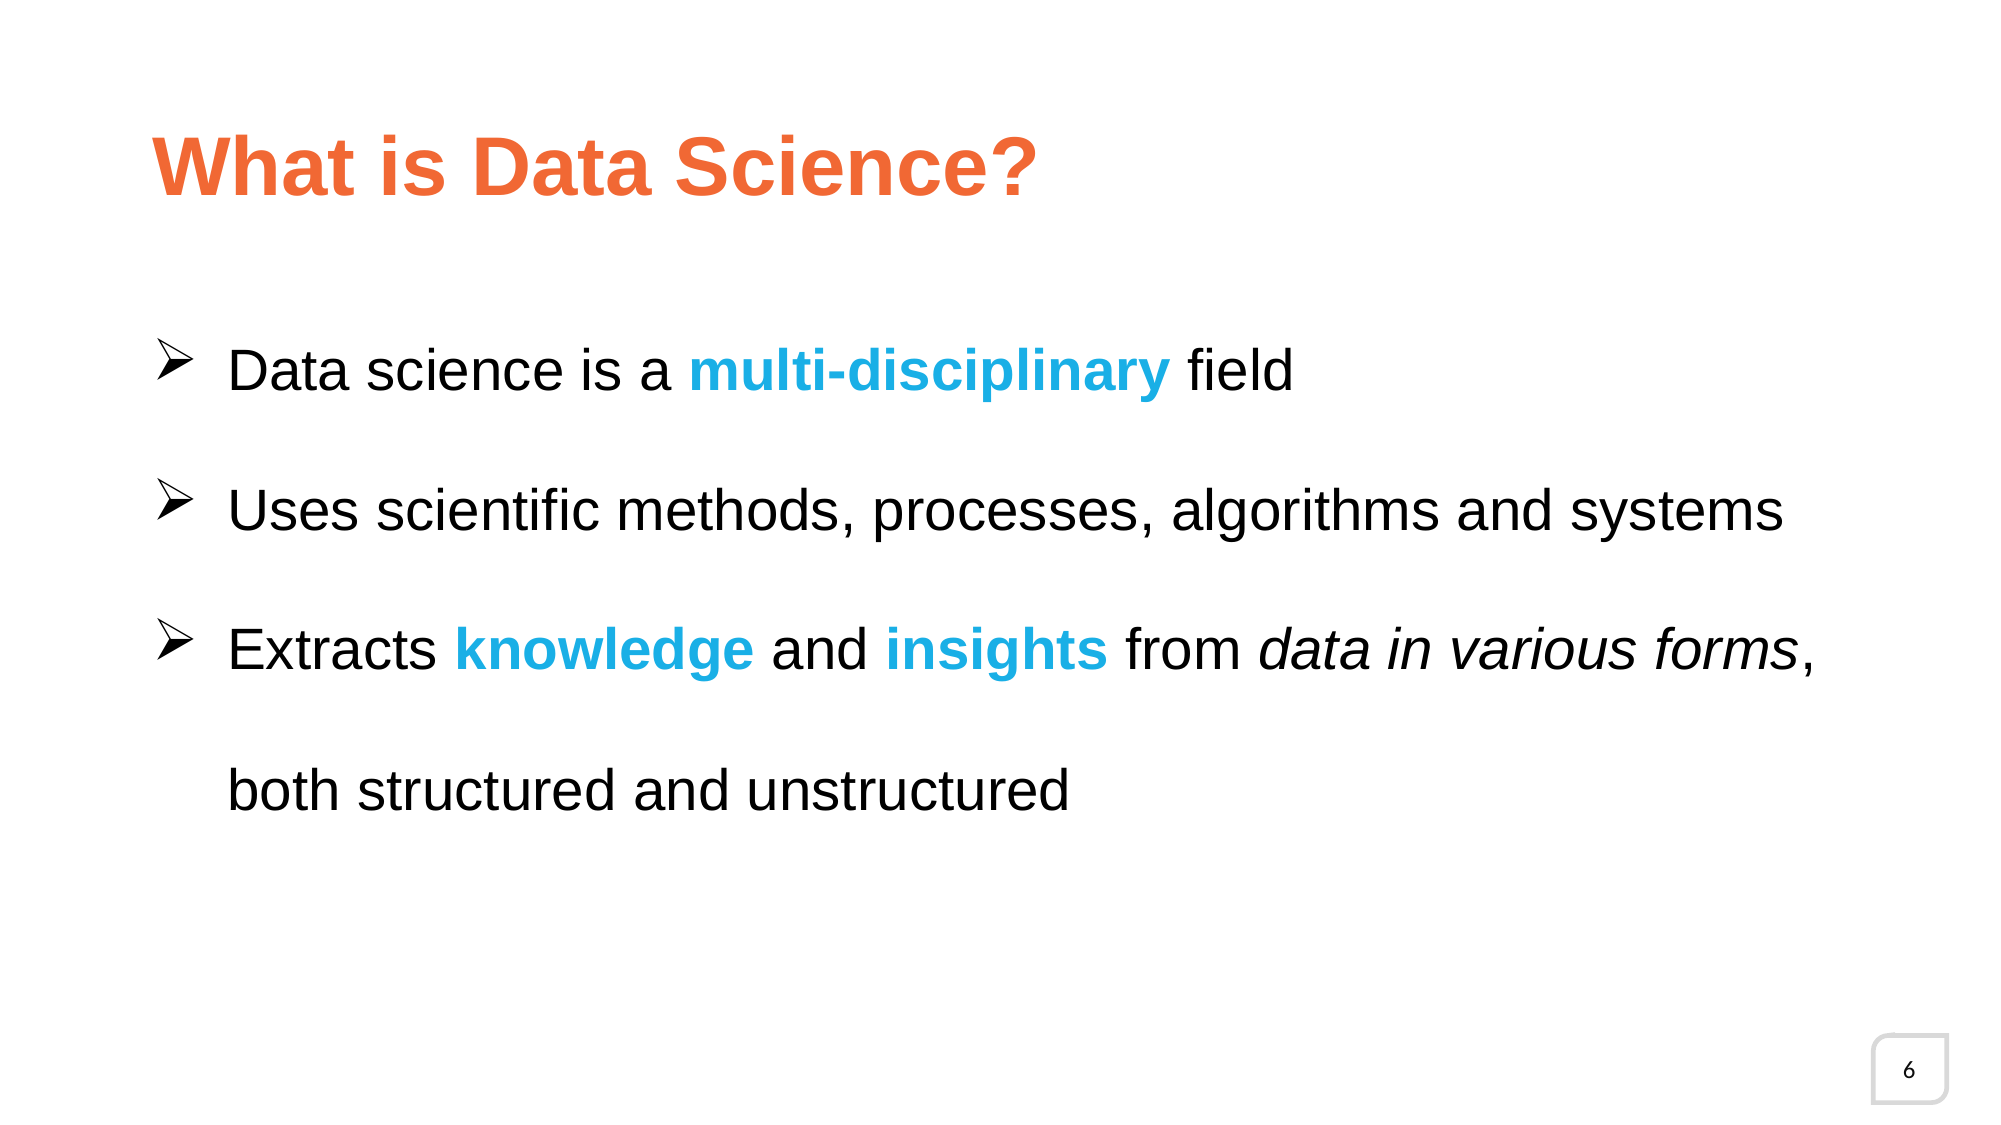

# What is Data Science?
Data science is a multi-disciplinary field
Uses scientific methods, processes, algorithms and systems
Extracts knowledge and insights from data in various forms, both structured and unstructured
6